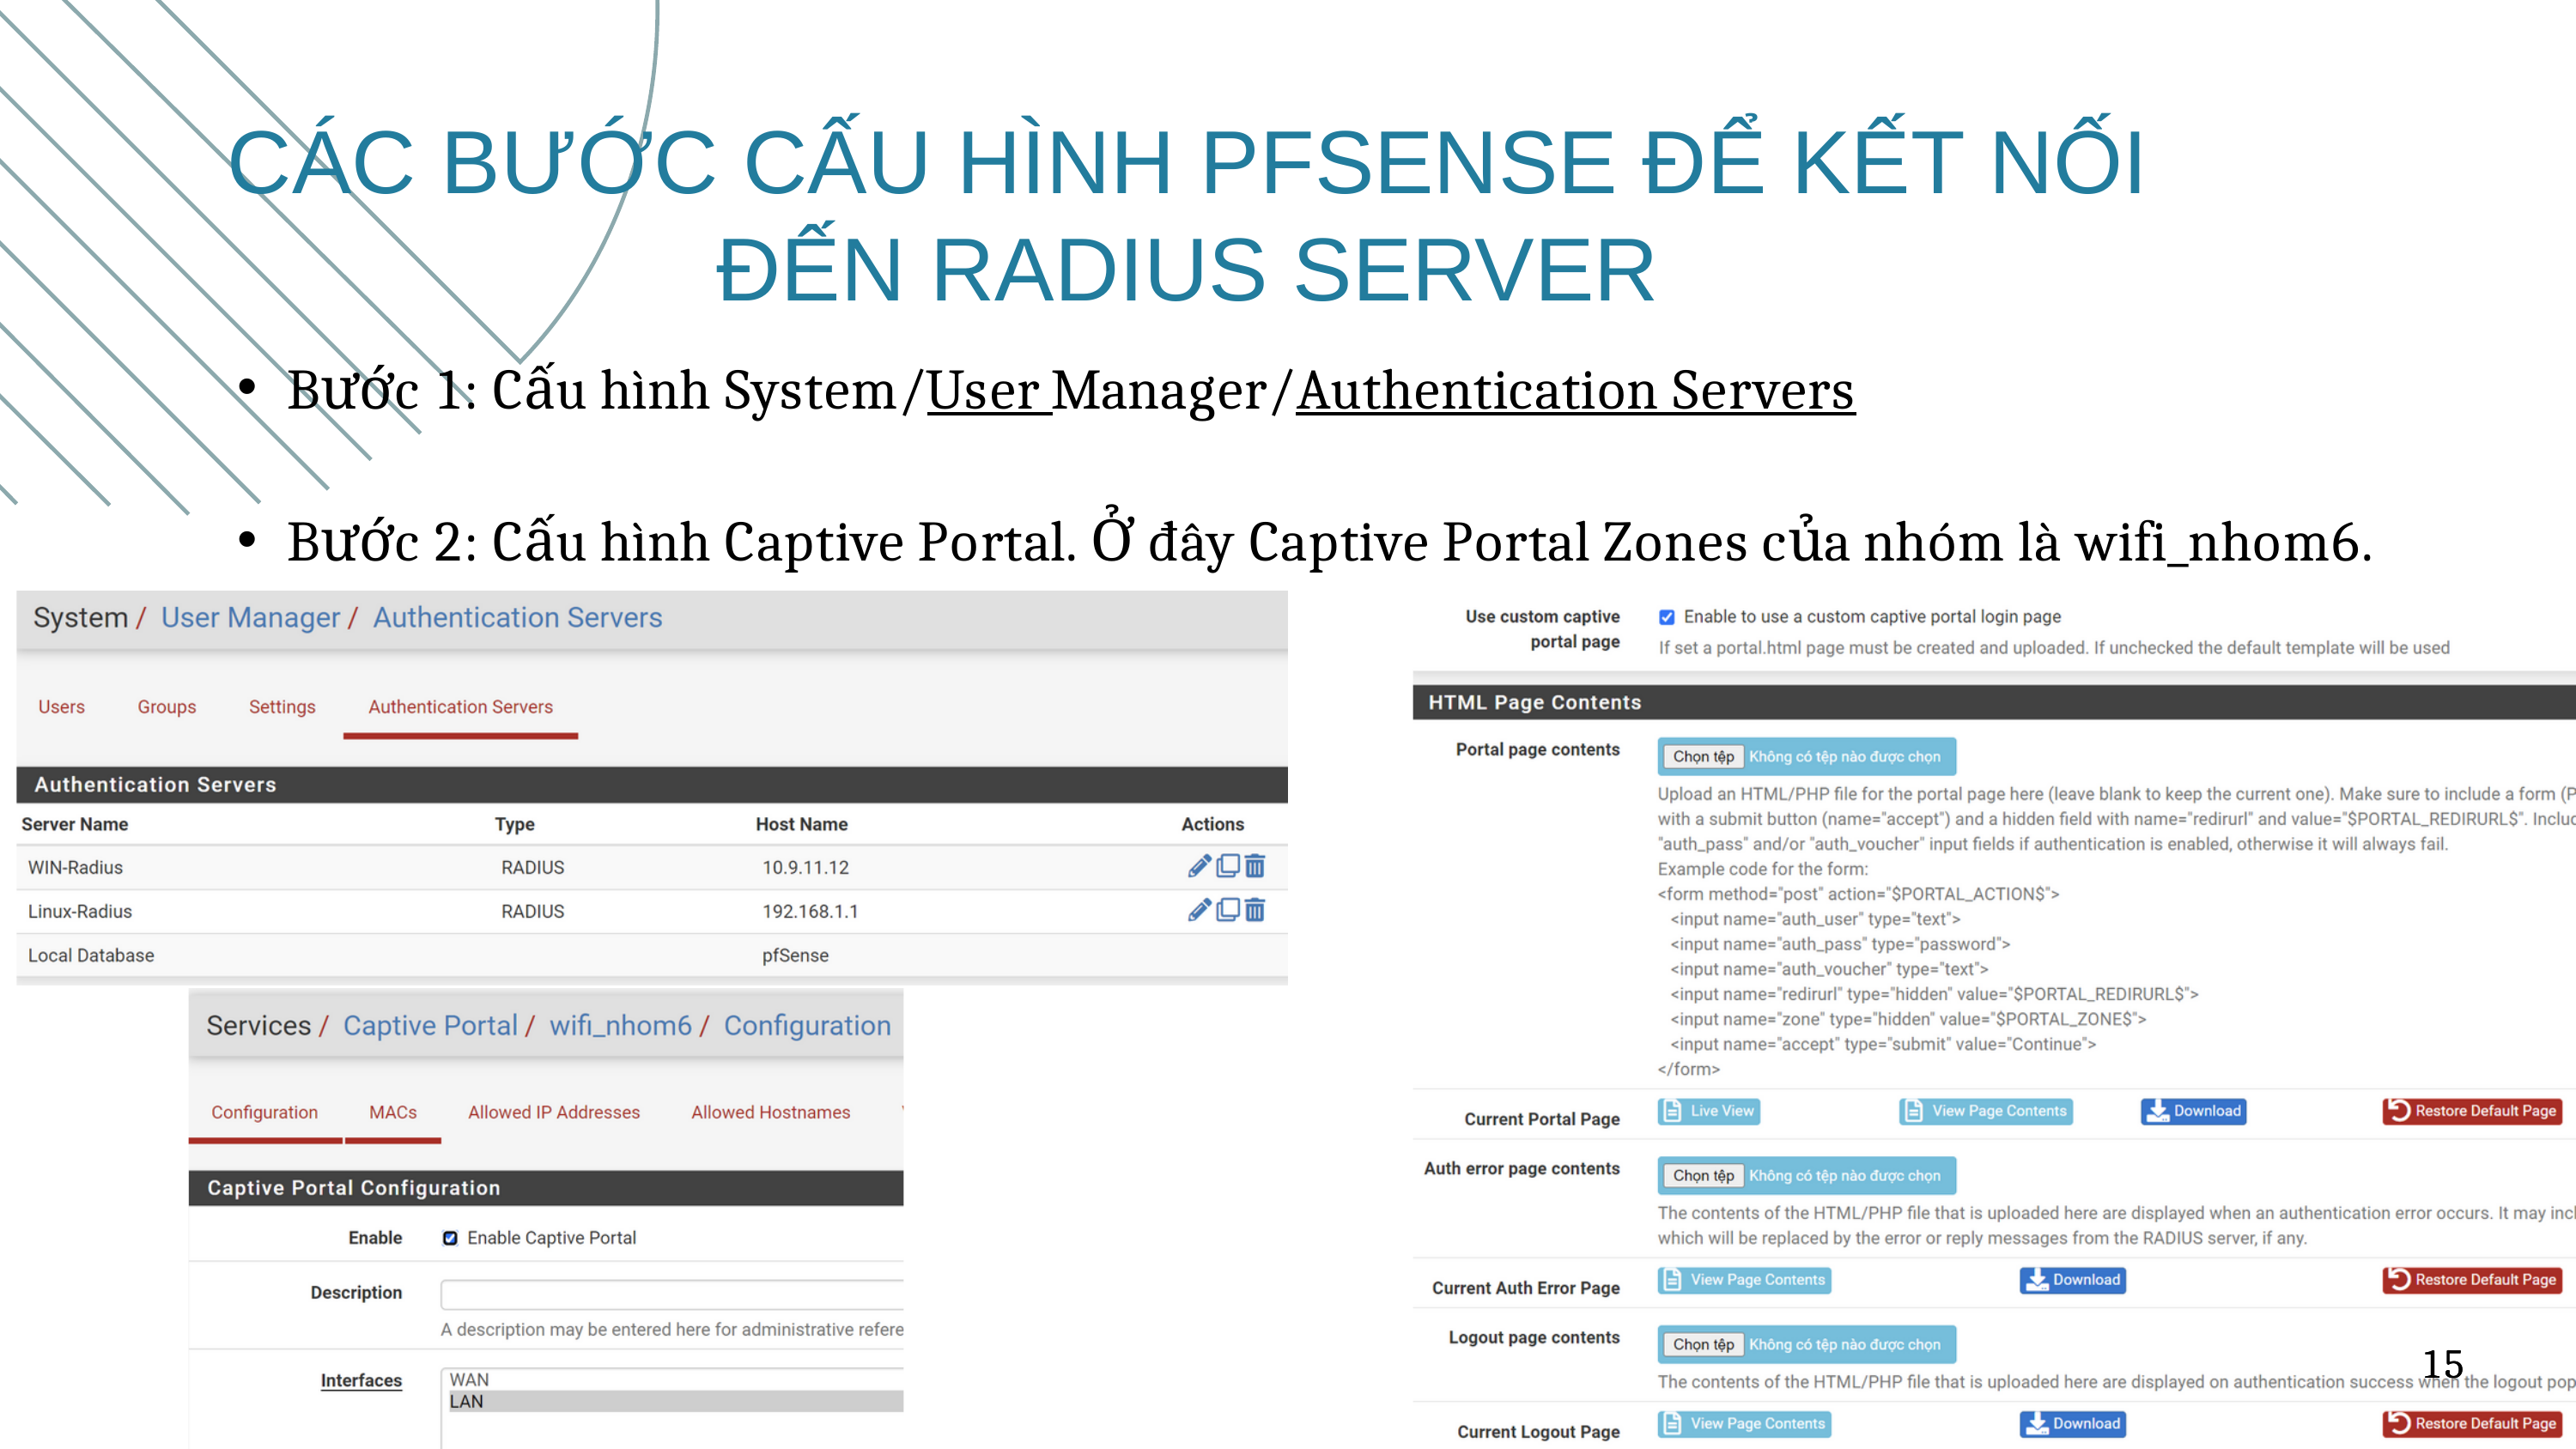

CÁC BƯỚC CẤU HÌNH PFSENSE ĐỂ KẾT NỐI ĐẾN RADIUS SERVER
Bước 1: Cấu hình System/User Manager/Authentication Servers

Bước 2: Cấu hình Captive Portal. Ở đây Captive Portal Zones của nhóm là wifi_nhom6.

15
15